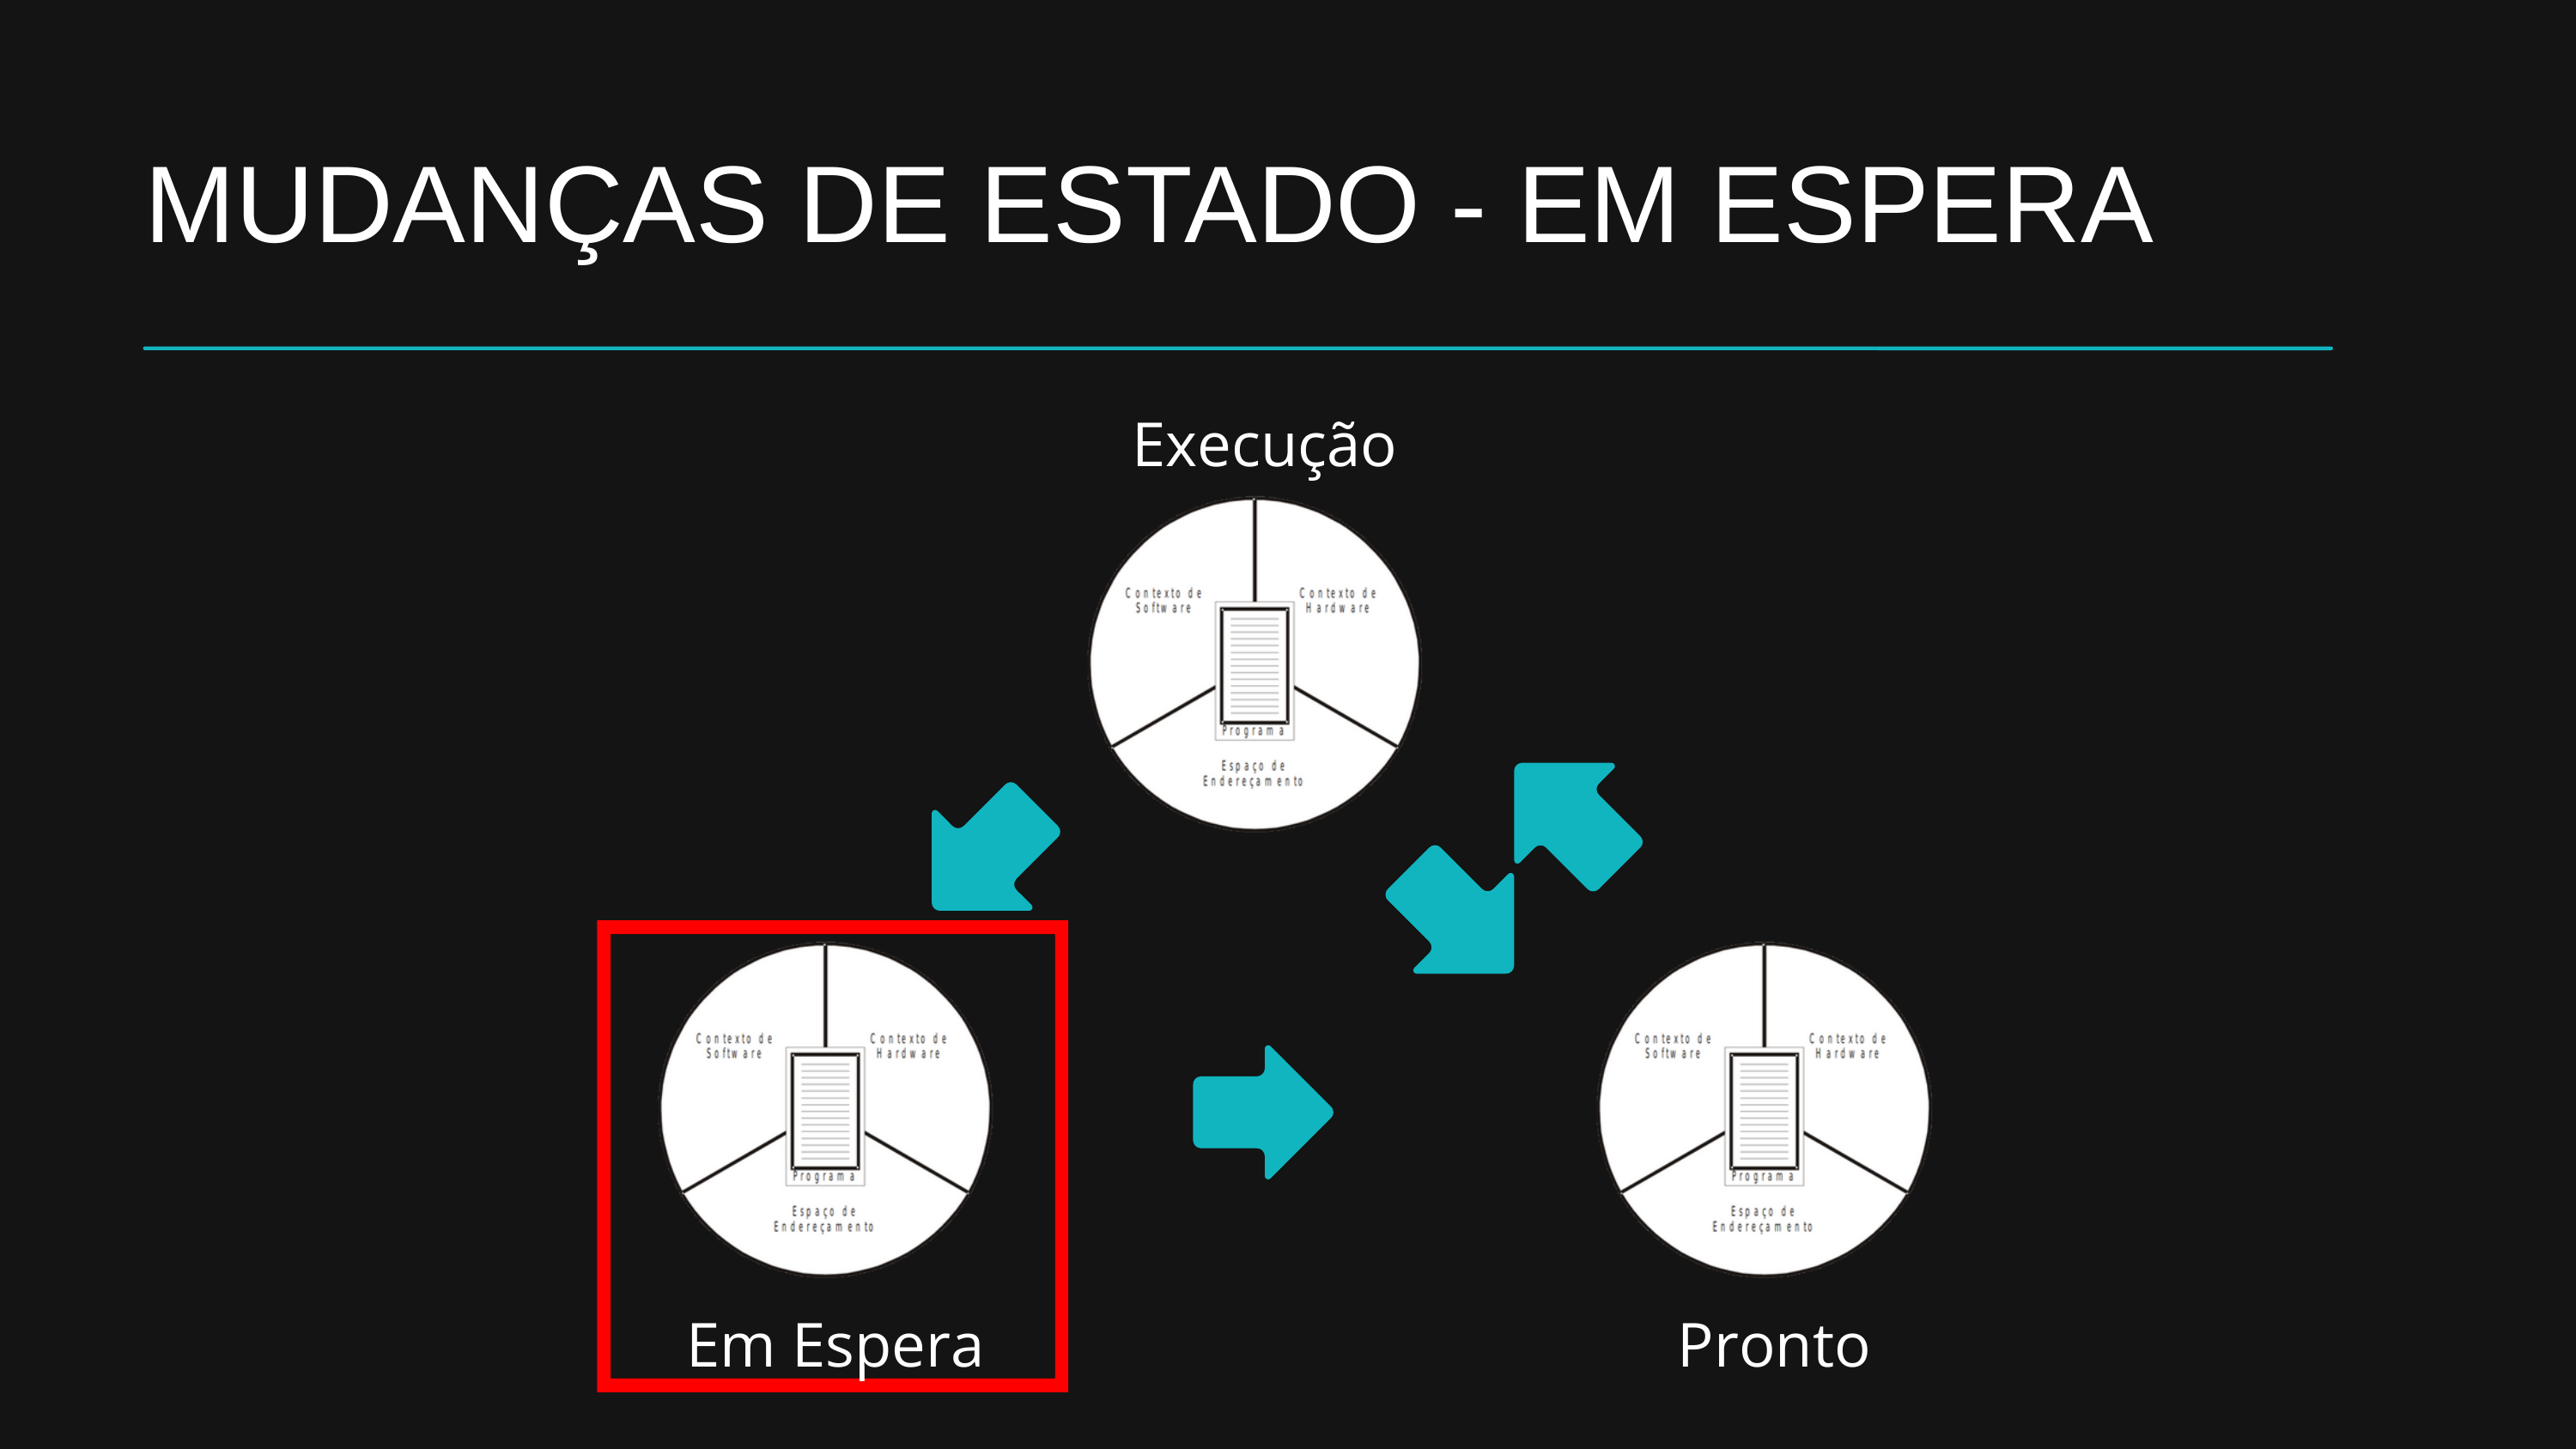

MUDANÇAS DE ESTADO - EM ESPERA

Execução

Em Espera
Pronto